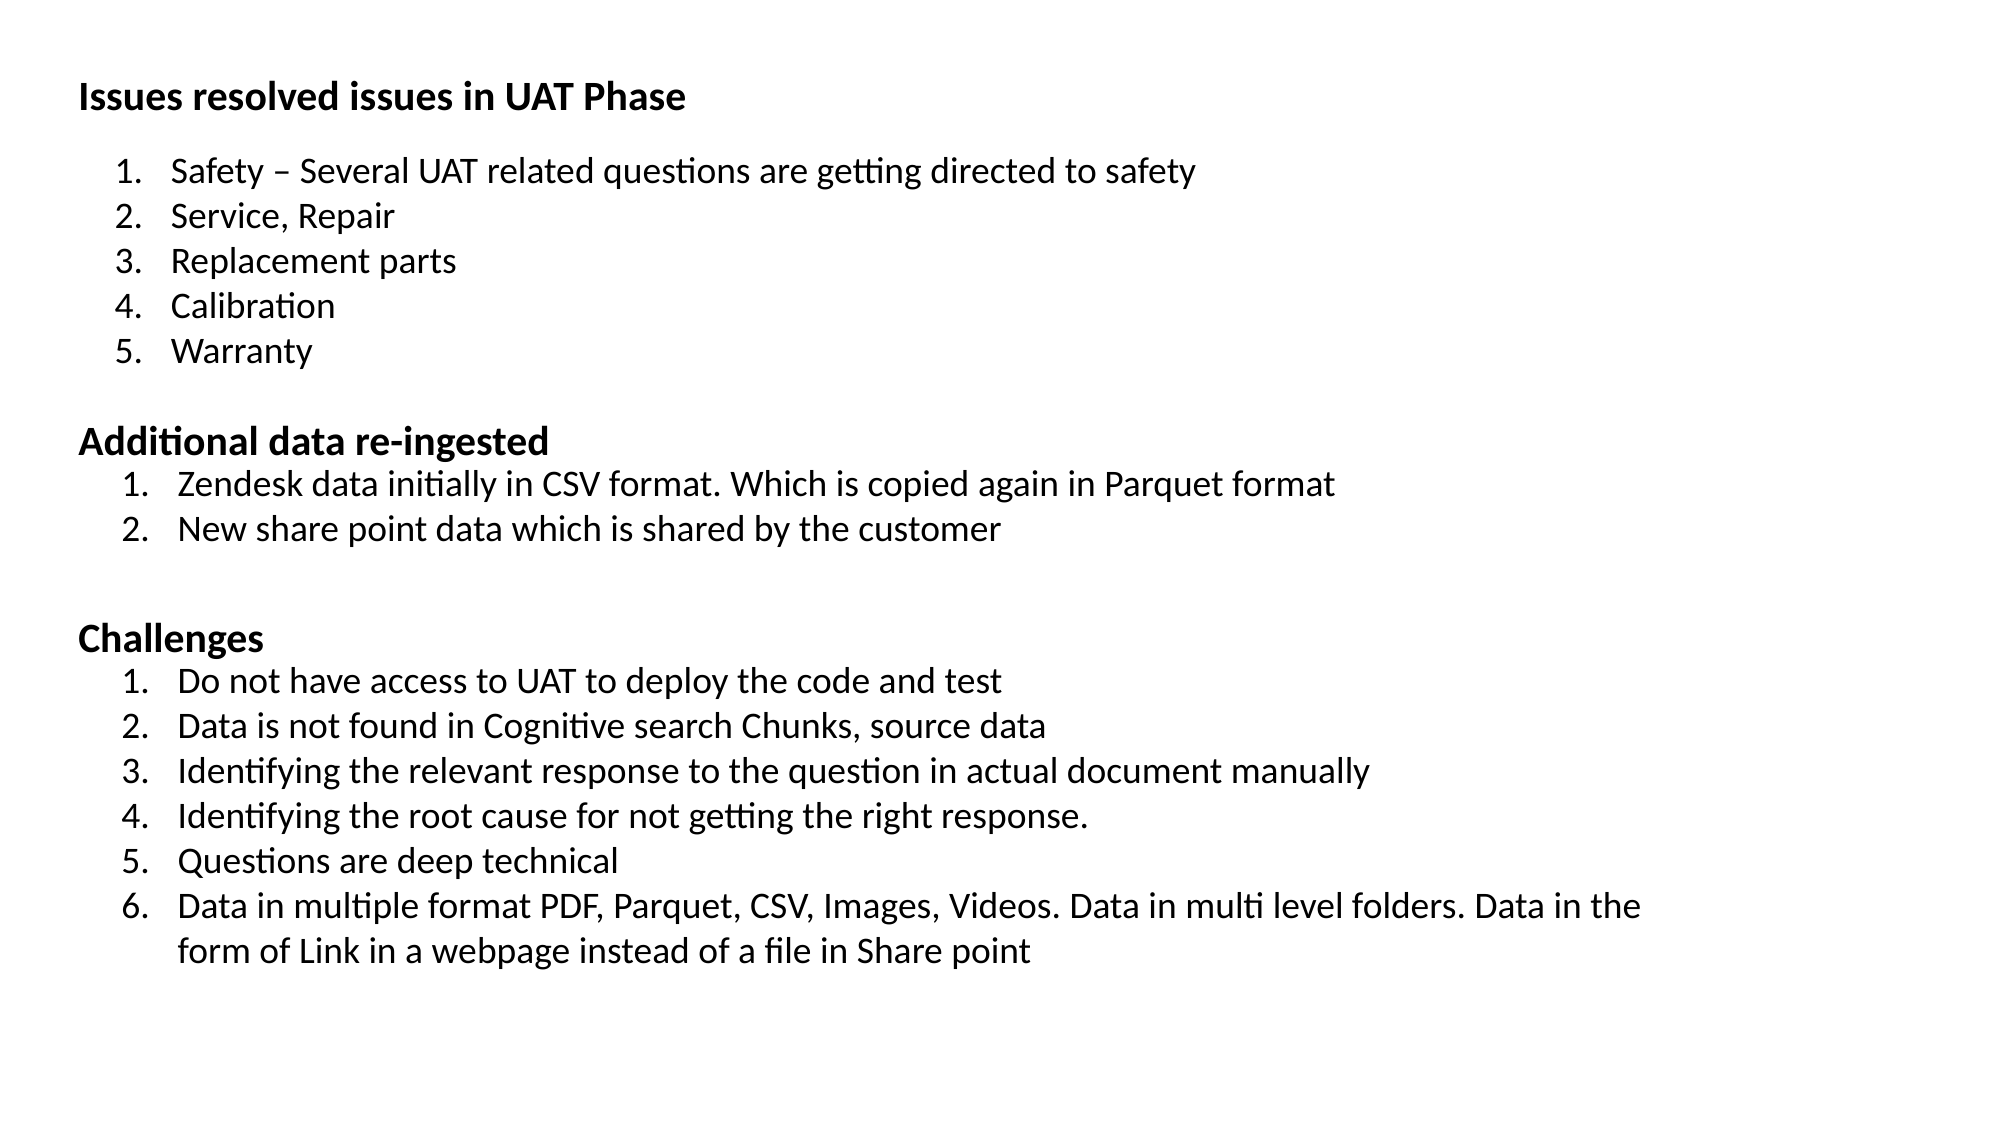

Issues resolved issues in UAT Phase
Safety – Several UAT related questions are getting directed to safety
Service, Repair
Replacement parts
Calibration
Warranty
Additional data re-ingested
Zendesk data initially in CSV format. Which is copied again in Parquet format
New share point data which is shared by the customer

Challenges
Do not have access to UAT to deploy the code and test
Data is not found in Cognitive search Chunks, source data
Identifying the relevant response to the question in actual document manually
Identifying the root cause for not getting the right response.
Questions are deep technical
Data in multiple format PDF, Parquet, CSV, Images, Videos. Data in multi level folders. Data in the form of Link in a webpage instead of a file in Share point